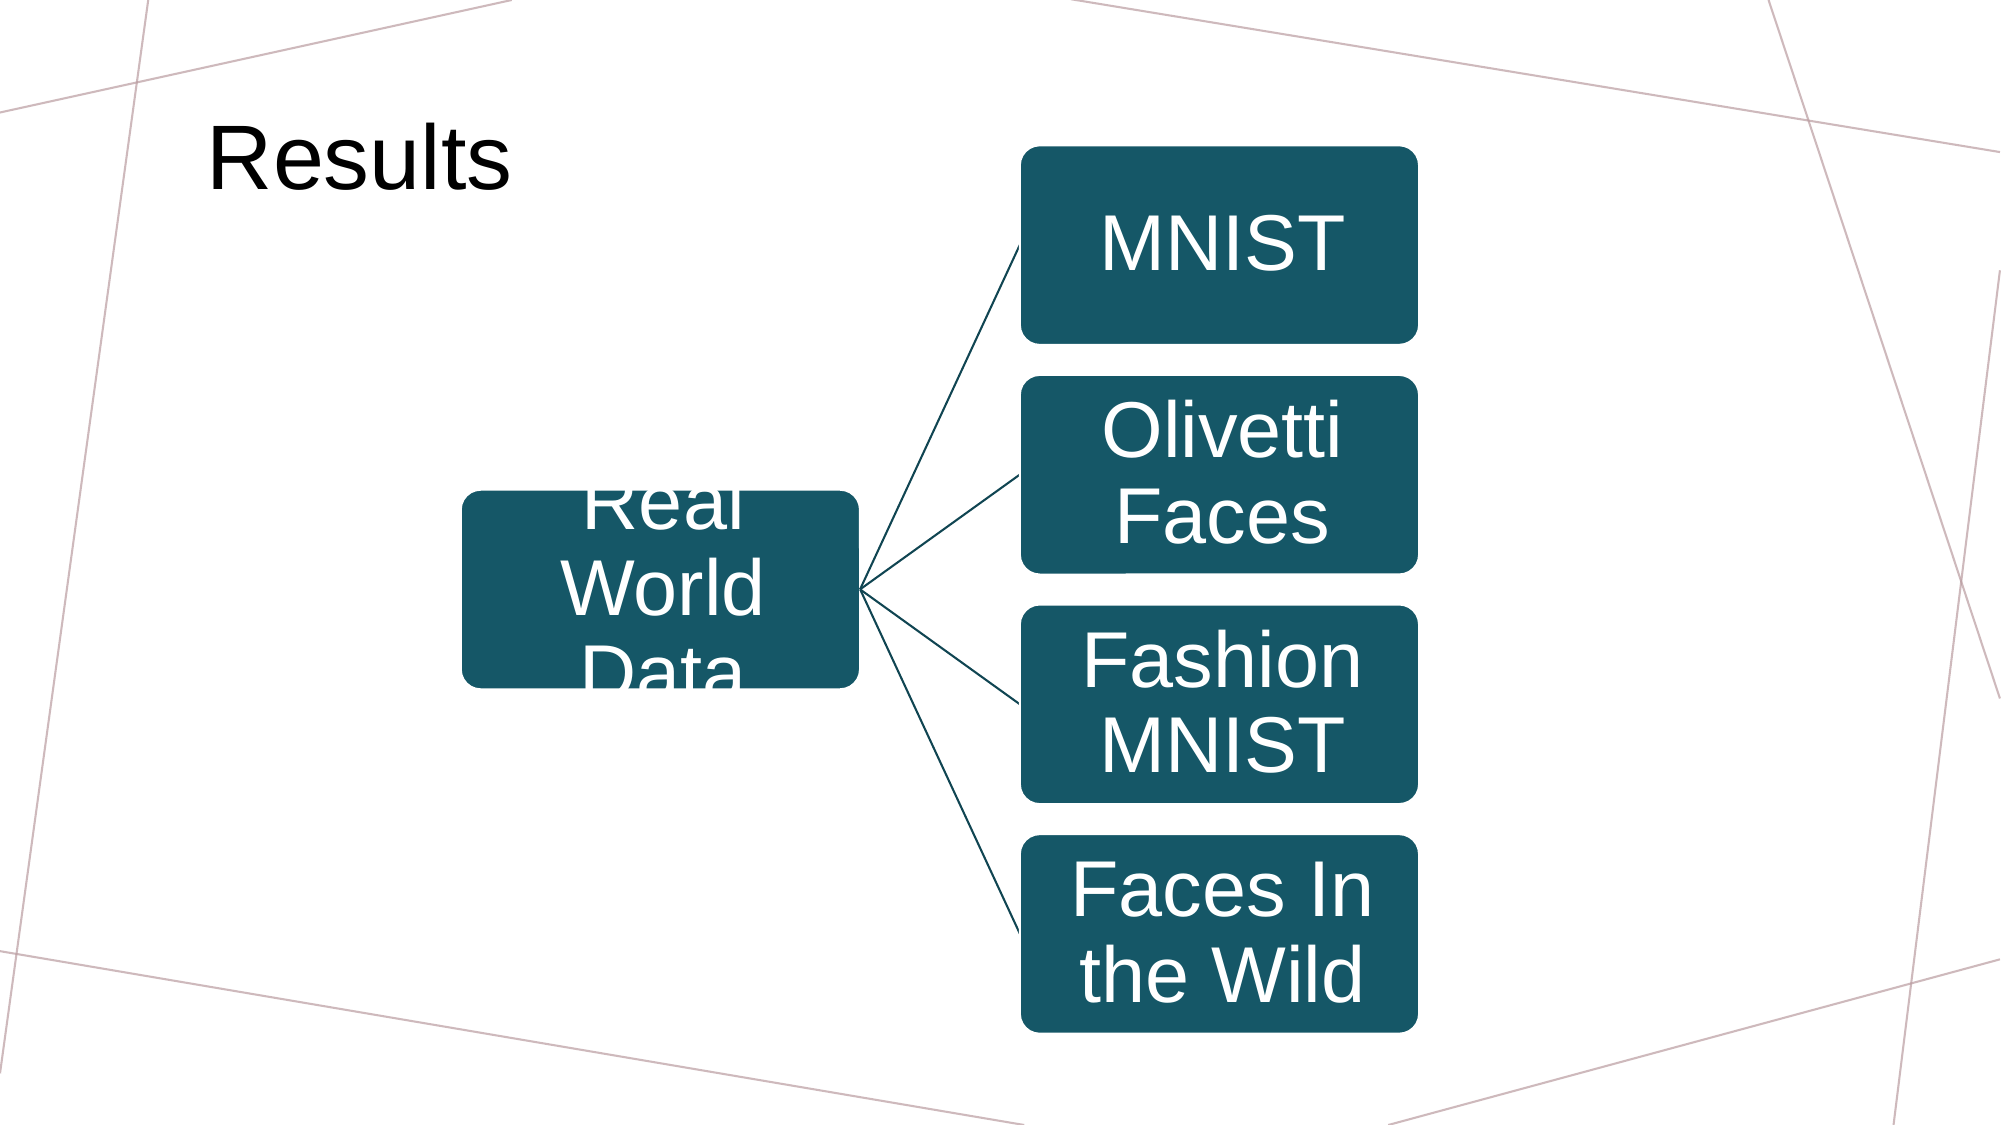

Results
Real World Data

MNIST

Olivetti Faces

Fashion MNIST

Faces In the Wild